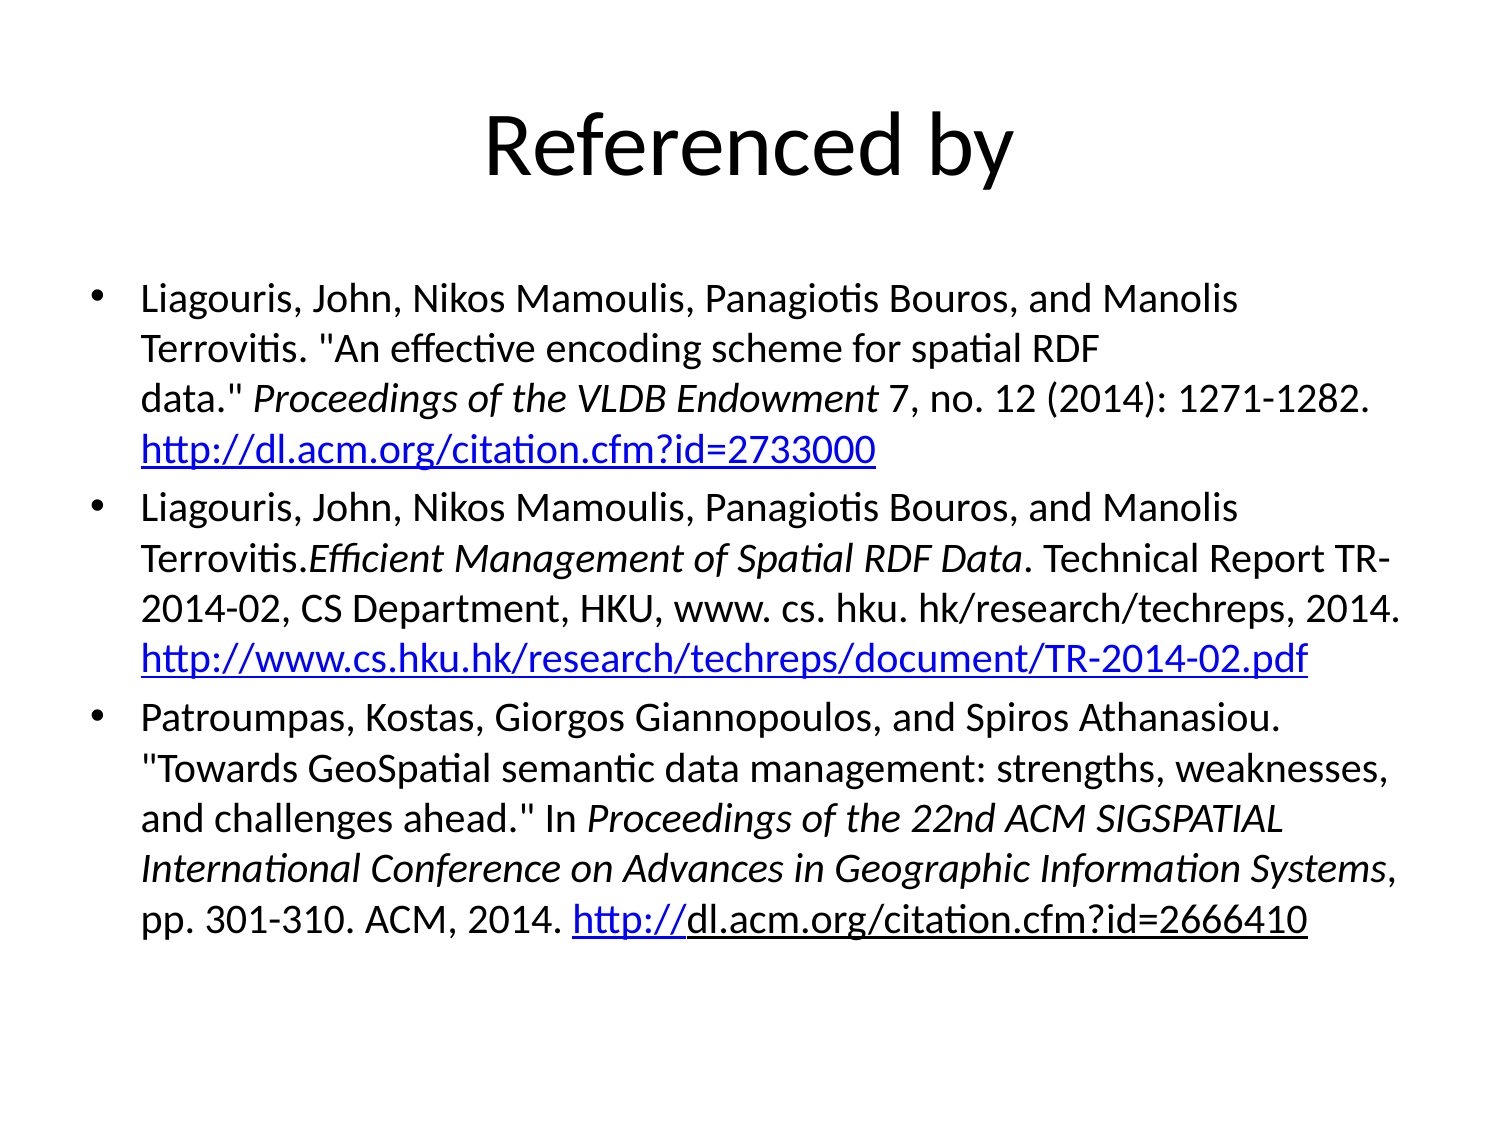

# Referenced by
Liagouris, John, Nikos Mamoulis, Panagiotis Bouros, and Manolis Terrovitis. "An effective encoding scheme for spatial RDF data." Proceedings of the VLDB Endowment 7, no. 12 (2014): 1271-1282. http://dl.acm.org/citation.cfm?id=2733000
Liagouris, John, Nikos Mamoulis, Panagiotis Bouros, and Manolis Terrovitis.Efficient Management of Spatial RDF Data. Technical Report TR-2014-02, CS Department, HKU, www. cs. hku. hk/research/techreps, 2014. http://www.cs.hku.hk/research/techreps/document/TR-2014-02.pdf
Patroumpas, Kostas, Giorgos Giannopoulos, and Spiros Athanasiou. "Towards GeoSpatial semantic data management: strengths, weaknesses, and challenges ahead." In Proceedings of the 22nd ACM SIGSPATIAL International Conference on Advances in Geographic Information Systems, pp. 301-310. ACM, 2014. http://dl.acm.org/citation.cfm?id=2666410